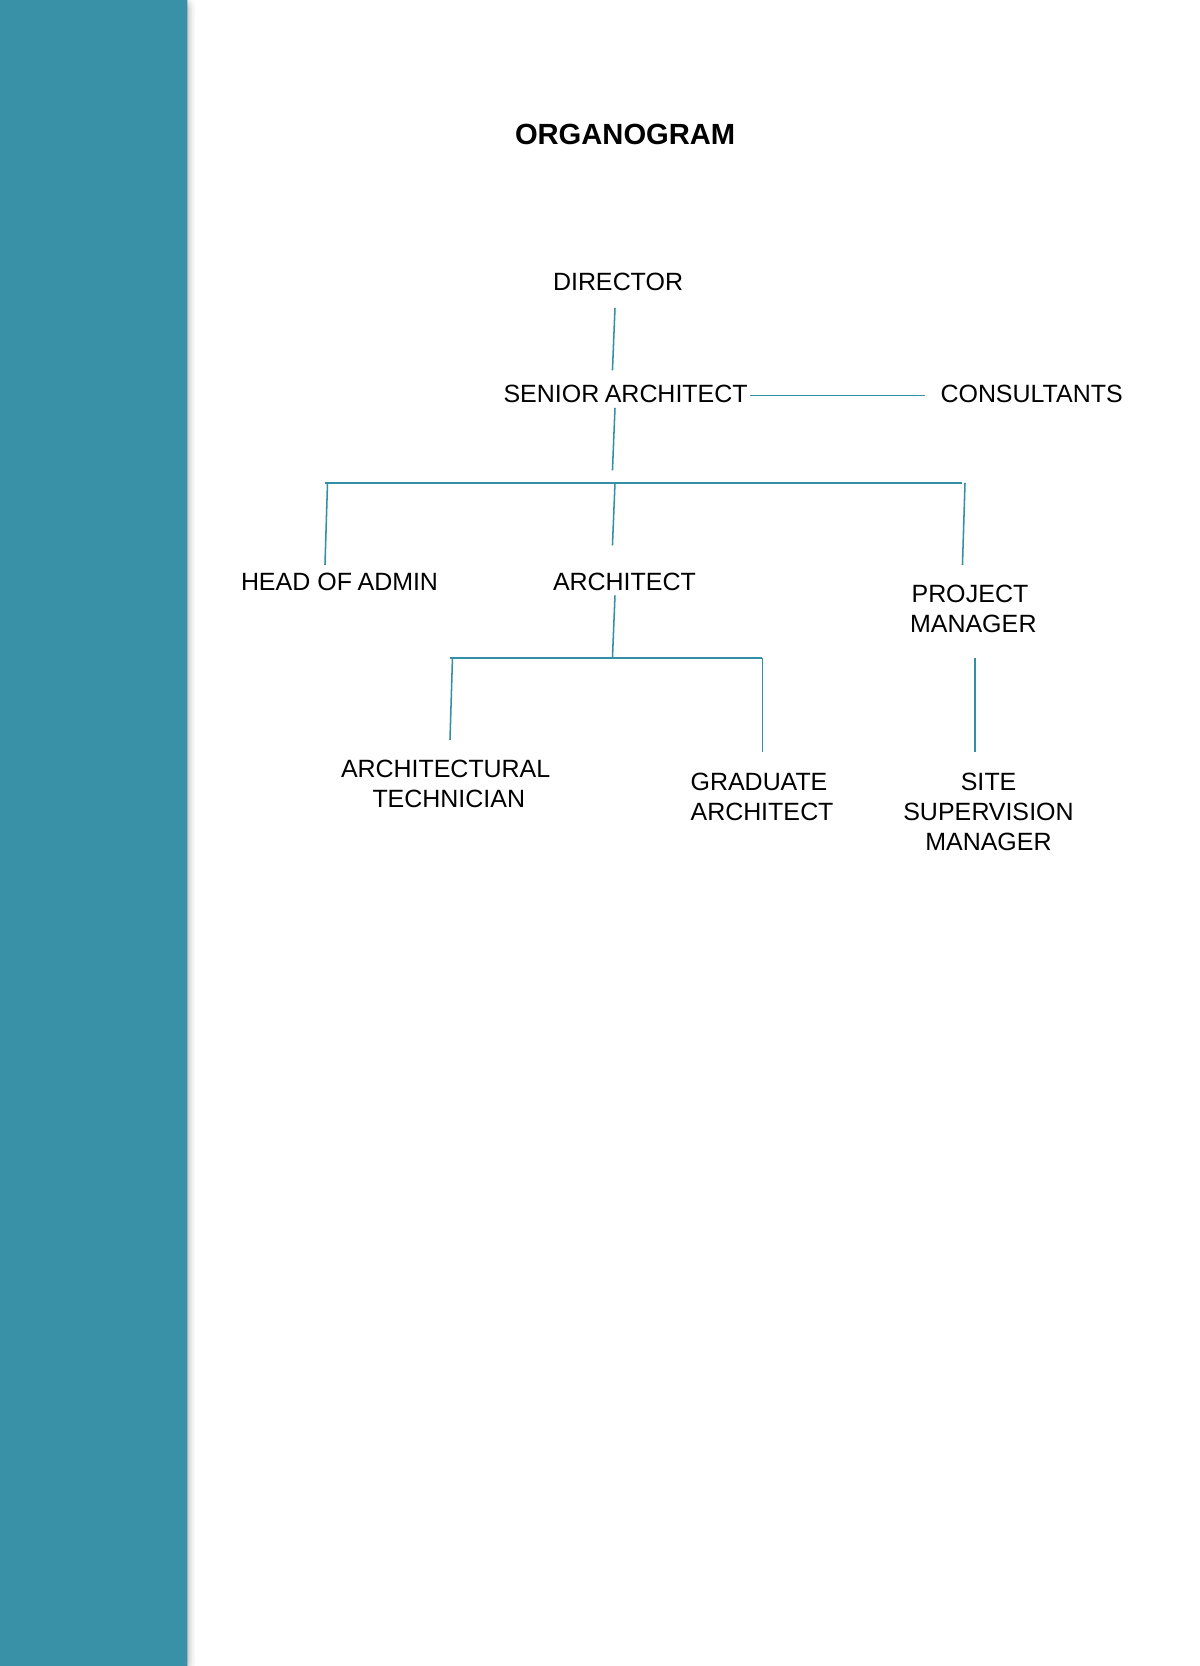

ORGANOGRAM

DIRECTOR
SENIOR ARCHITECT
CONSULTANTS
HEAD OF ADMIN
ARCHITECT
PROJECT
 MANAGER
ARCHITECTURAL
TECHNICIAN
GRADUATE
ARCHITECT
SITE
SUPERVISION
MANAGER